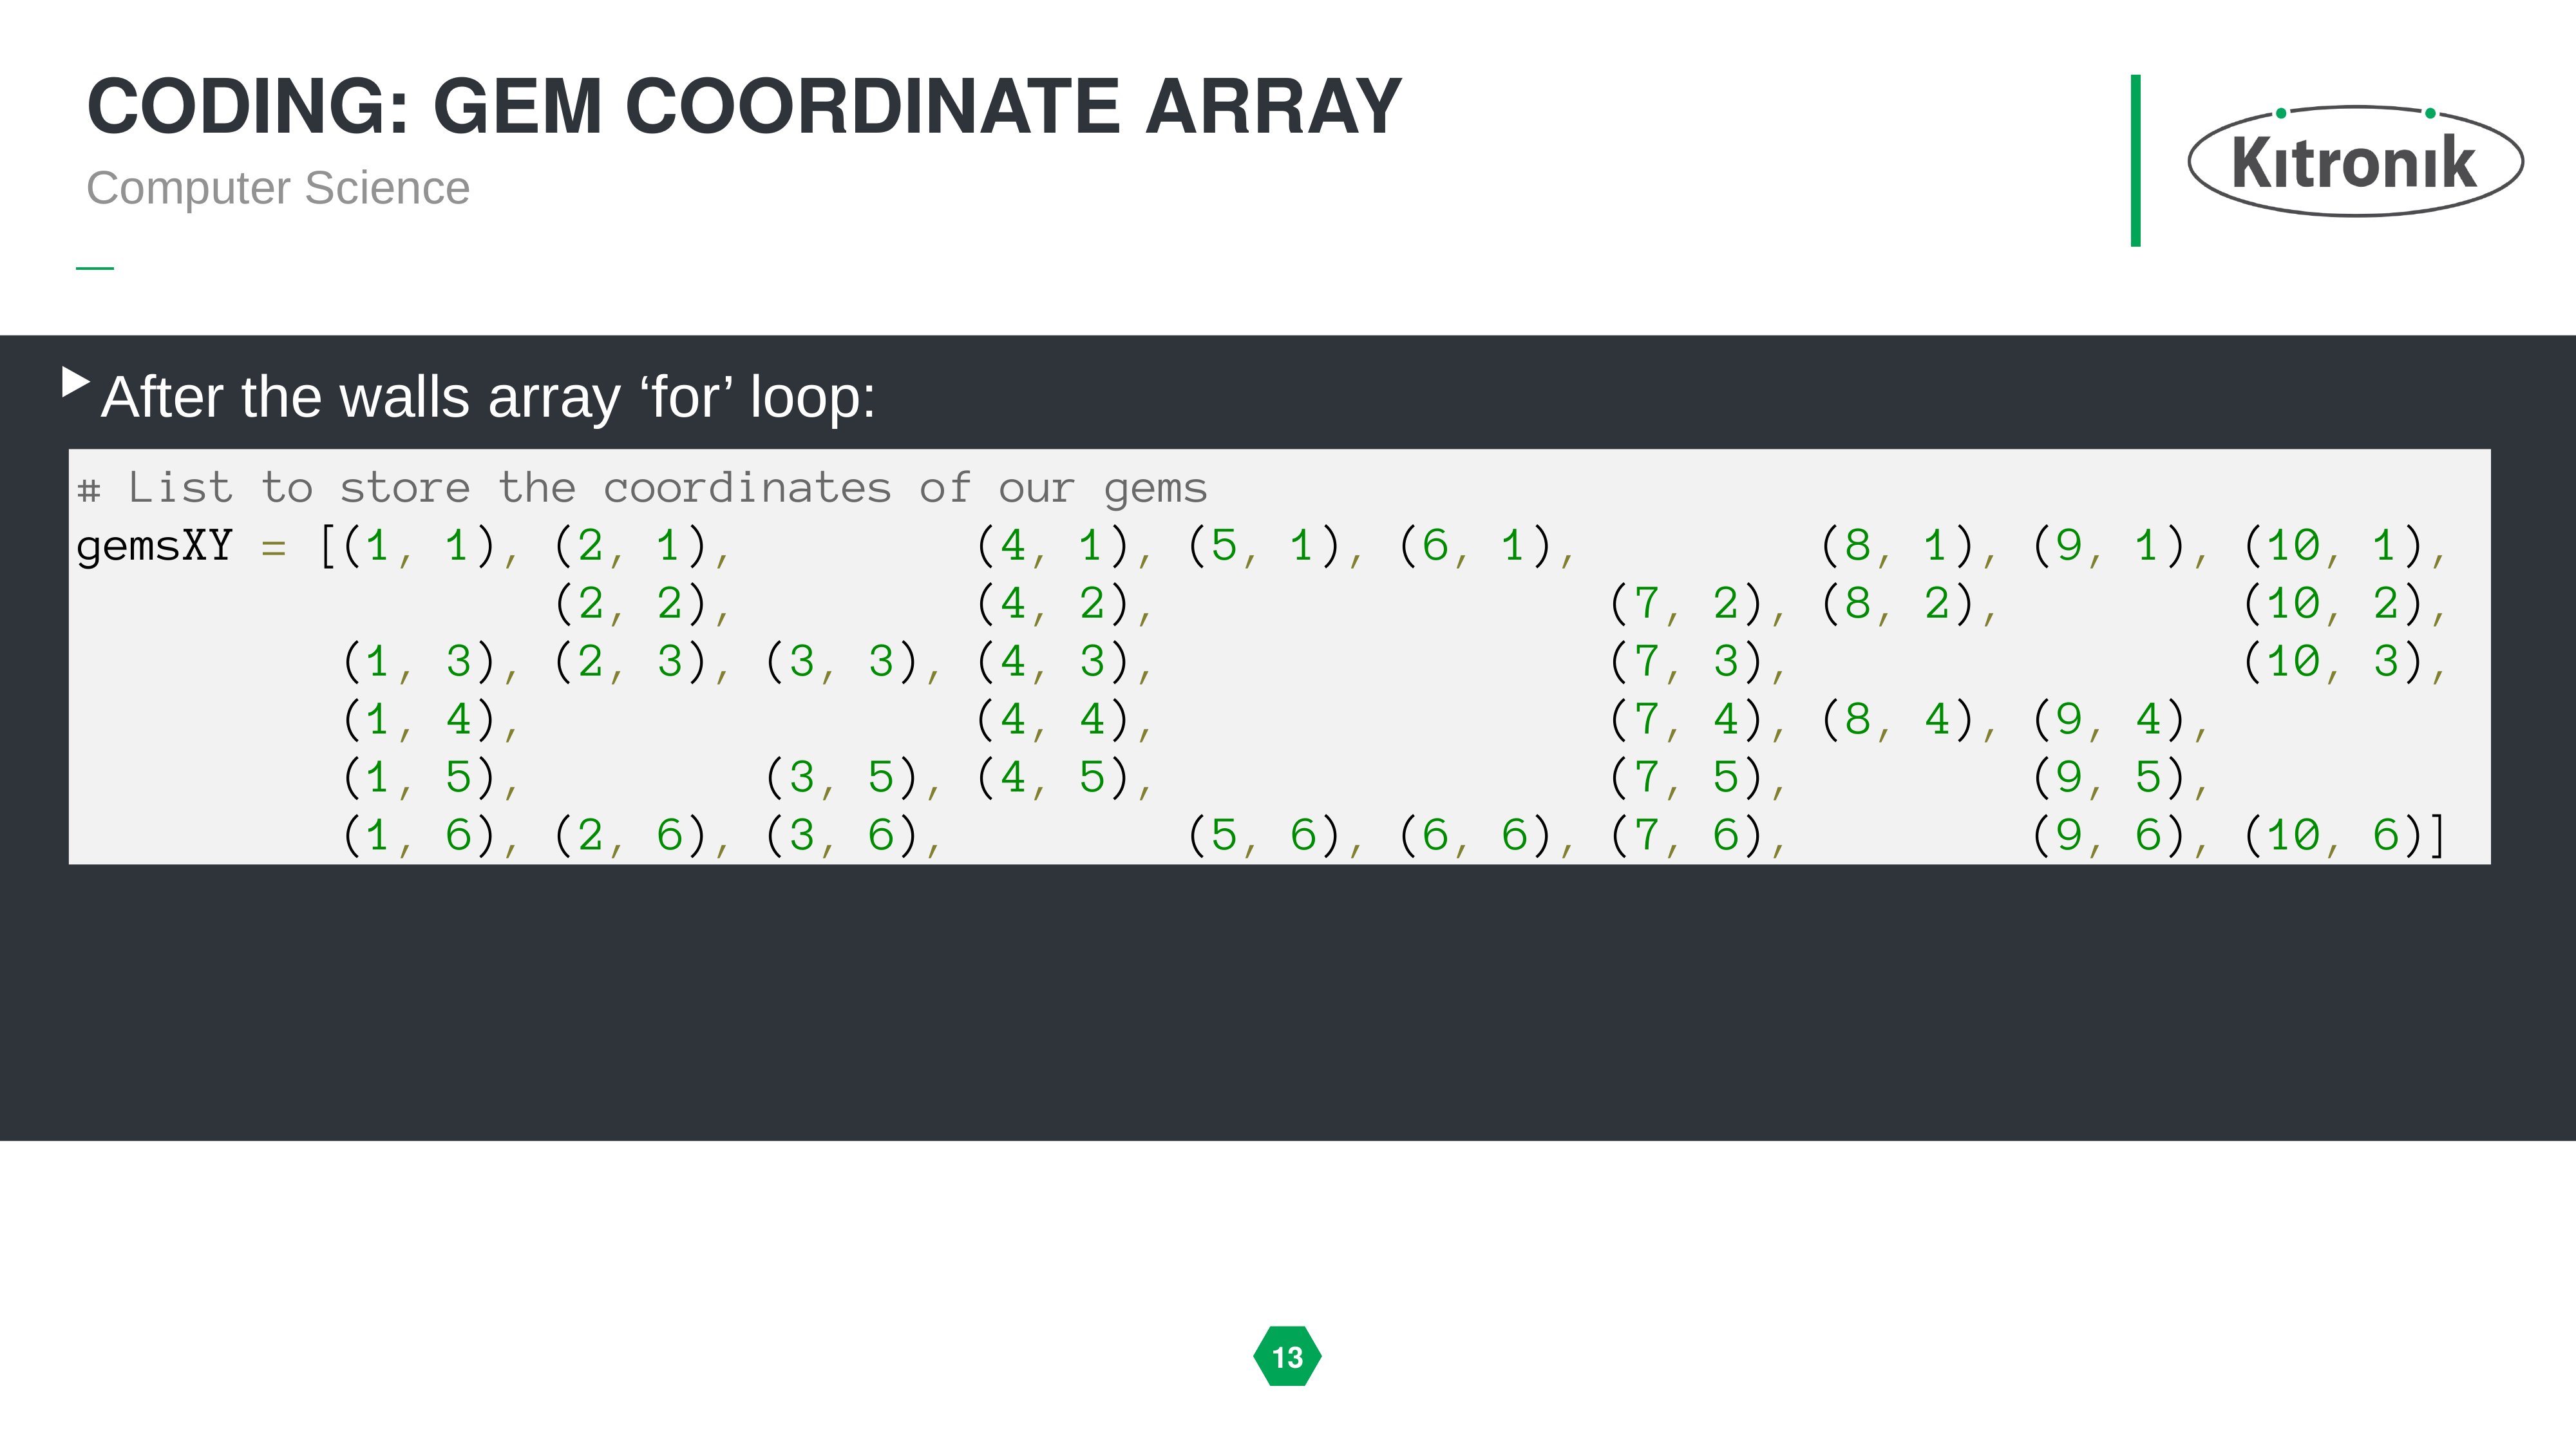

# Coding: gem coordinate array
Computer Science

After the walls array ‘for’ loop:
# List to store the coordinates of our gems
gemsXY = [(1, 1), (2, 1),         (4, 1), (5, 1), (6, 1),         (8, 1), (9, 1), (10, 1),
                  (2, 2),         (4, 2),                 (7, 2), (8, 2),         (10, 2),
          (1, 3), (2, 3), (3, 3), (4, 3),                 (7, 3),                 (10, 3),
          (1, 4),                 (4, 4),                 (7, 4), (8, 4), (9, 4),
          (1, 5),         (3, 5), (4, 5),                 (7, 5),         (9, 5),
          (1, 6), (2, 6), (3, 6),         (5, 6), (6, 6), (7, 6),         (9, 6), (10, 6)]

13